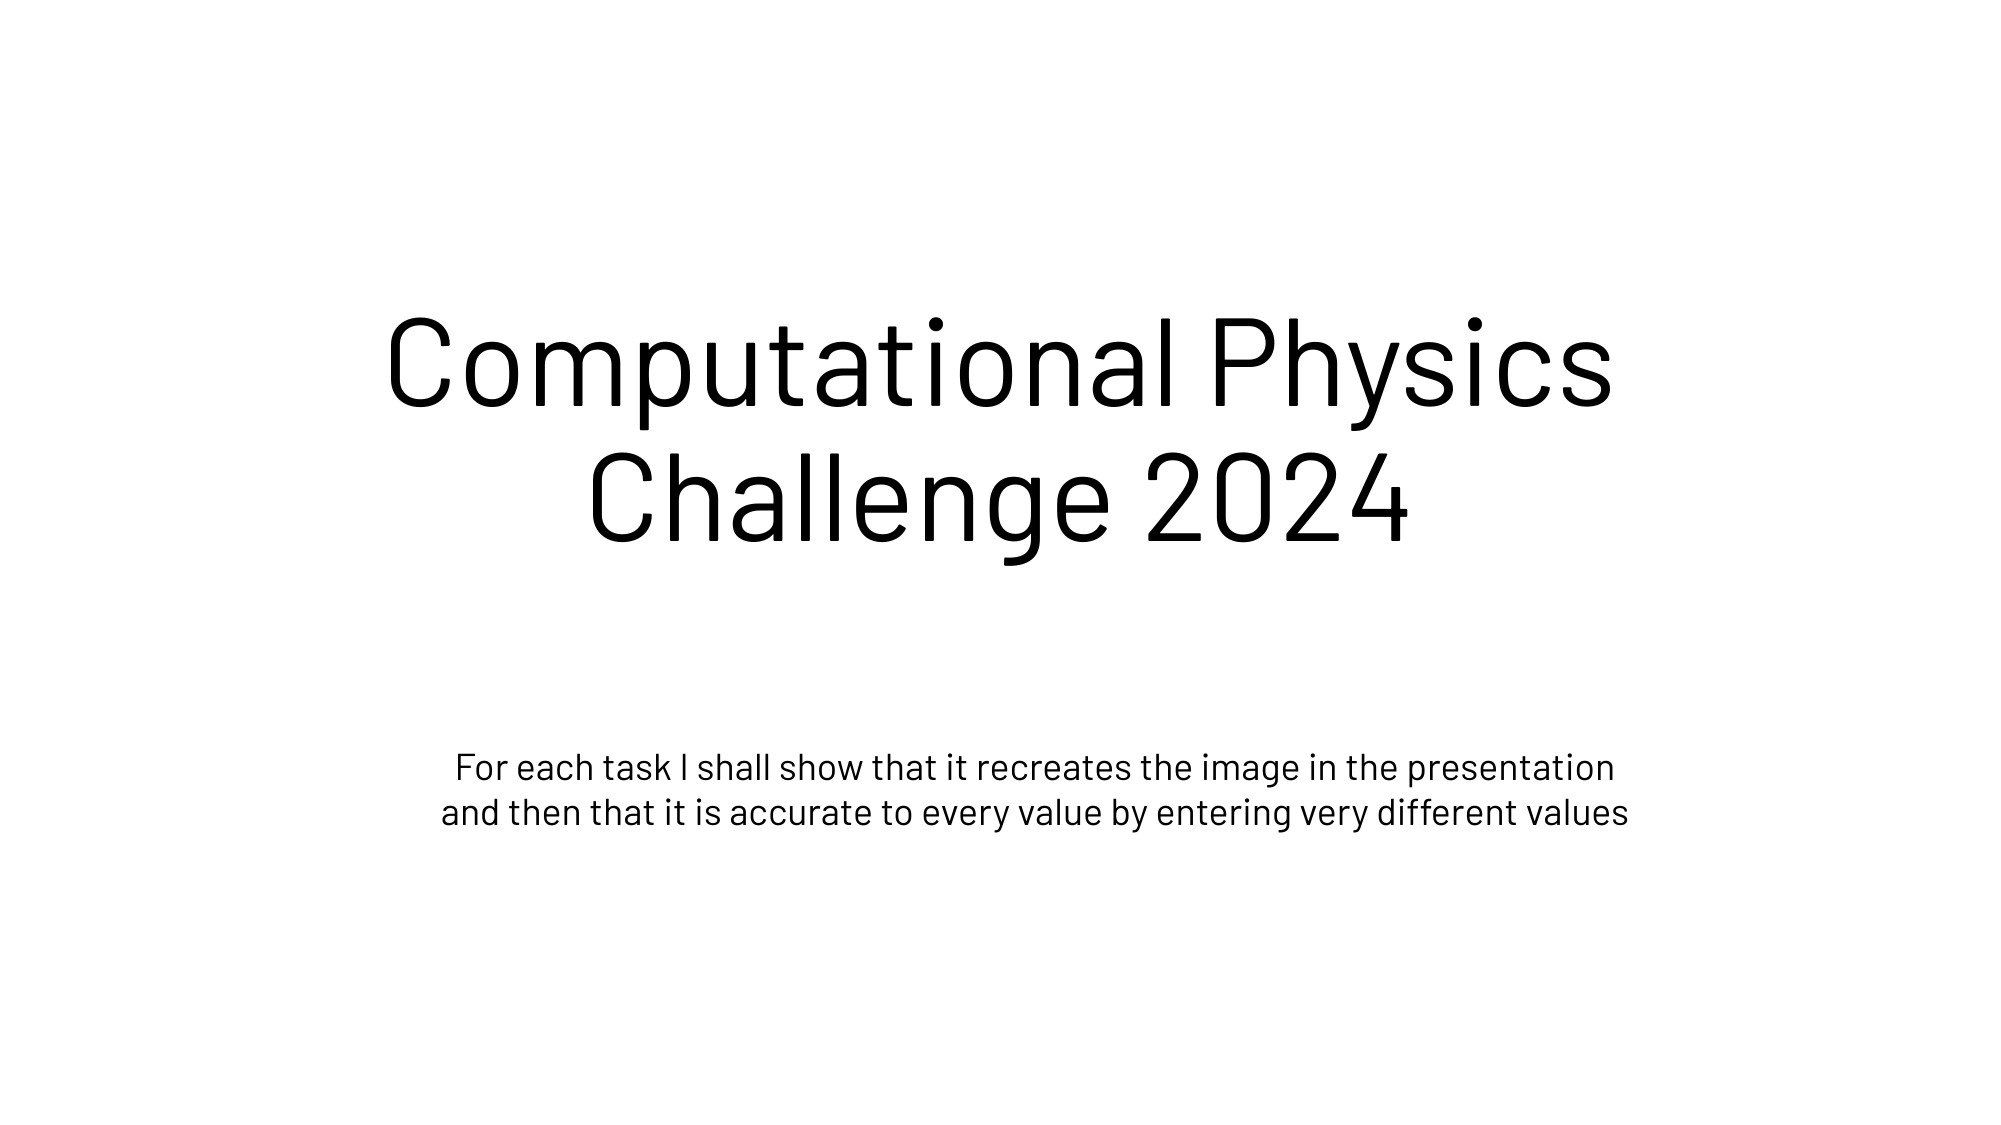

# Computational Physics Challenge 2024
For each task I shall show that it recreates the image in the presentation and then that it is accurate to every value by entering very different values